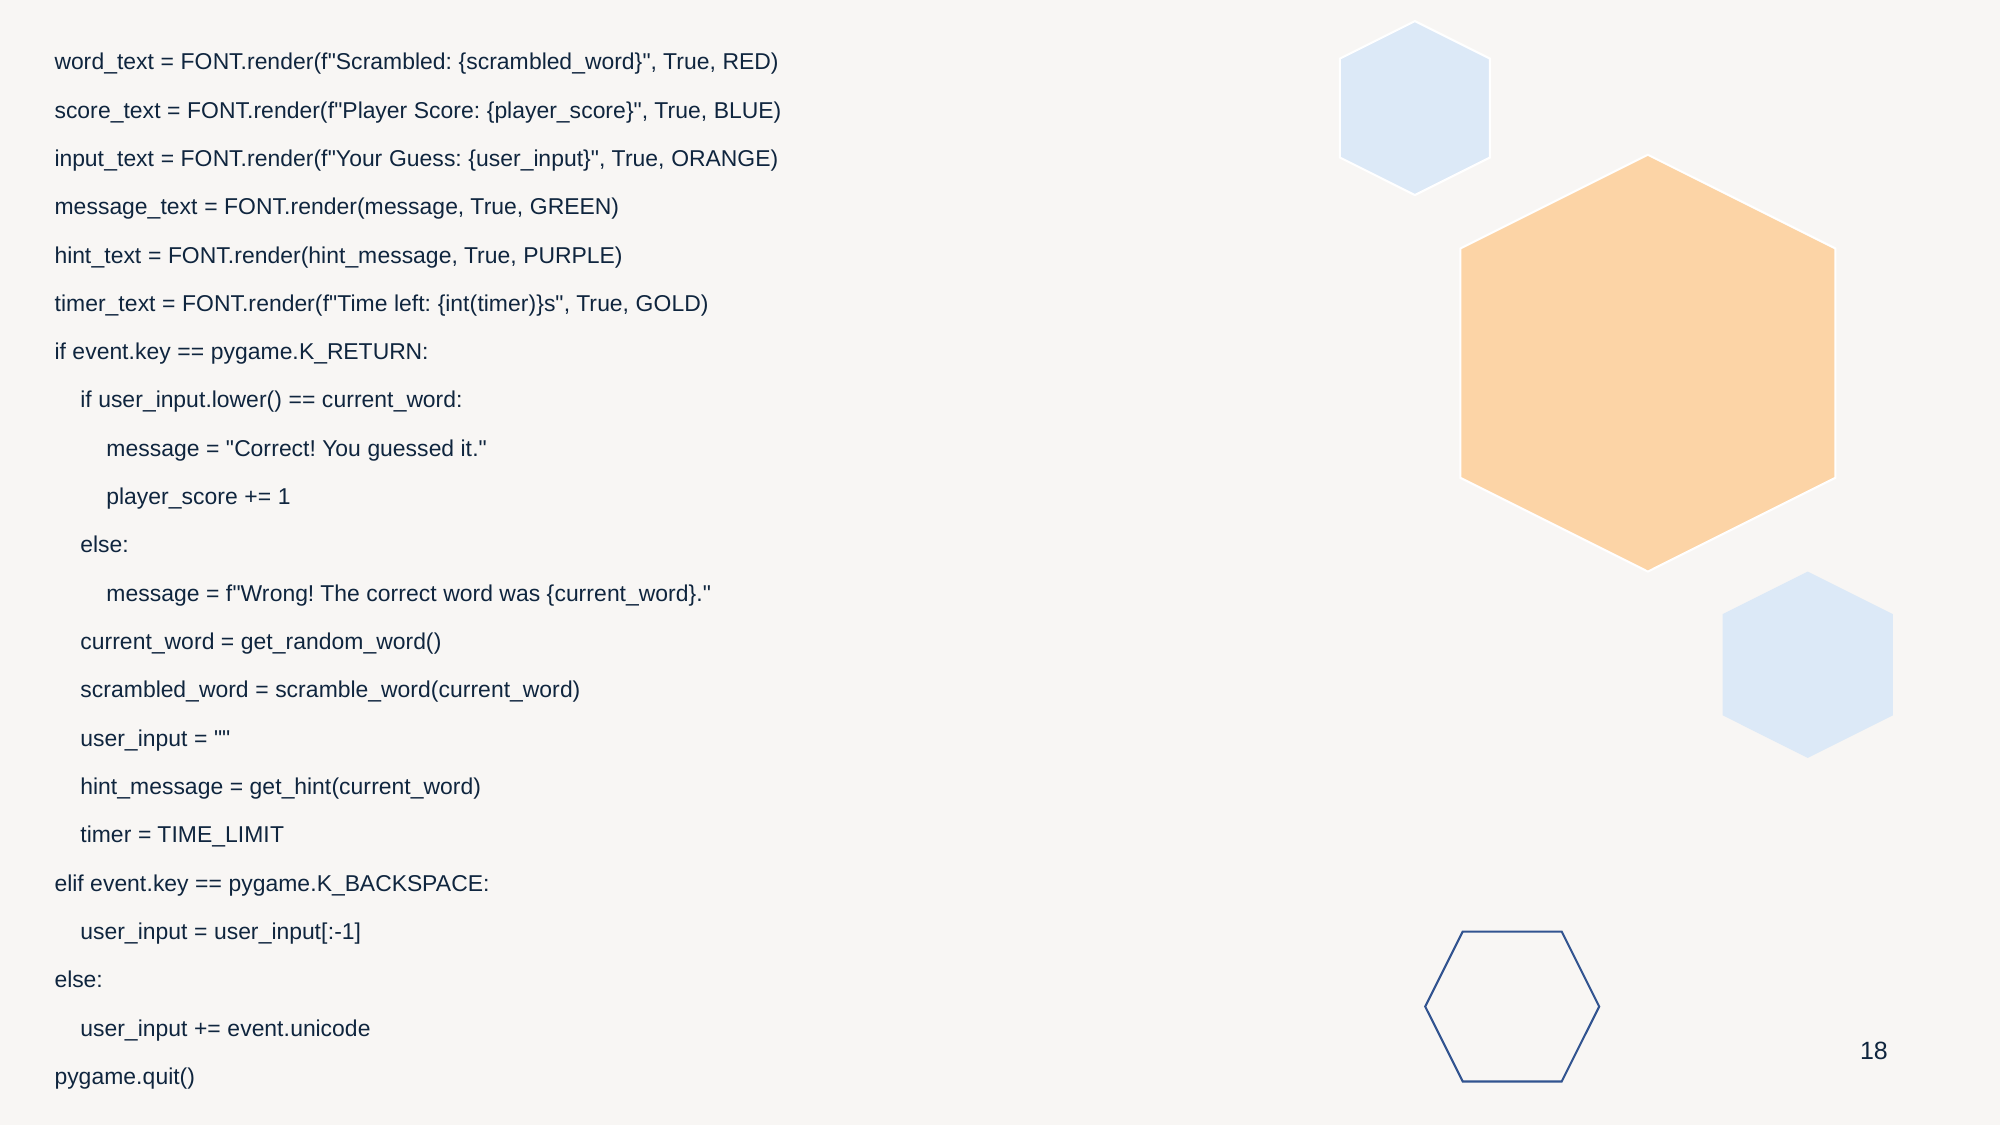

word_text = FONT.render(f"Scrambled: {scrambled_word}", True, RED)
score_text = FONT.render(f"Player Score: {player_score}", True, BLUE)
input_text = FONT.render(f"Your Guess: {user_input}", True, ORANGE)
message_text = FONT.render(message, True, GREEN)
hint_text = FONT.render(hint_message, True, PURPLE)
timer_text = FONT.render(f"Time left: {int(timer)}s", True, GOLD)
if event.key == pygame.K_RETURN:
    if user_input.lower() == current_word:
        message = "Correct! You guessed it."
        player_score += 1
    else:
        message = f"Wrong! The correct word was {current_word}."
    current_word = get_random_word()
    scrambled_word = scramble_word(current_word)
    user_input = ""
    hint_message = get_hint(current_word)
    timer = TIME_LIMIT
elif event.key == pygame.K_BACKSPACE:
    user_input = user_input[:-1]
else:
    user_input += event.unicode
pygame.quit()

18